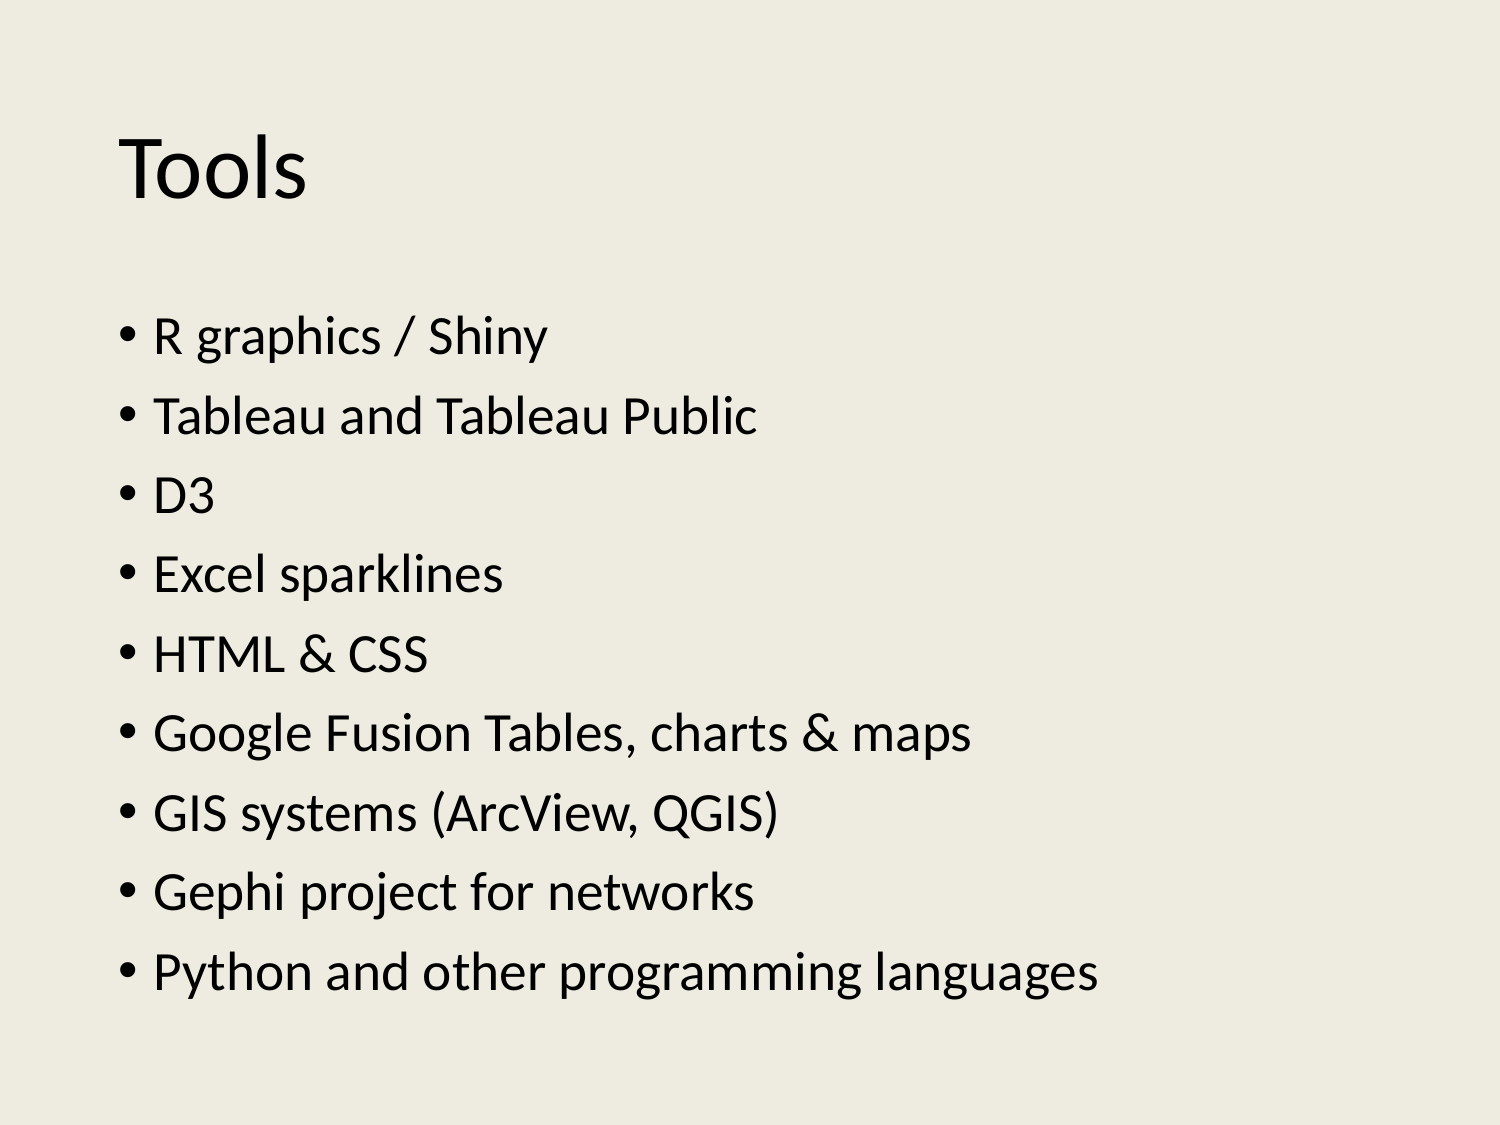

# Tools
R graphics / Shiny
Tableau and Tableau Public
D3
Excel sparklines
HTML & CSS
Google Fusion Tables, charts & maps
GIS systems (ArcView, QGIS)
Gephi project for networks
Python and other programming languages